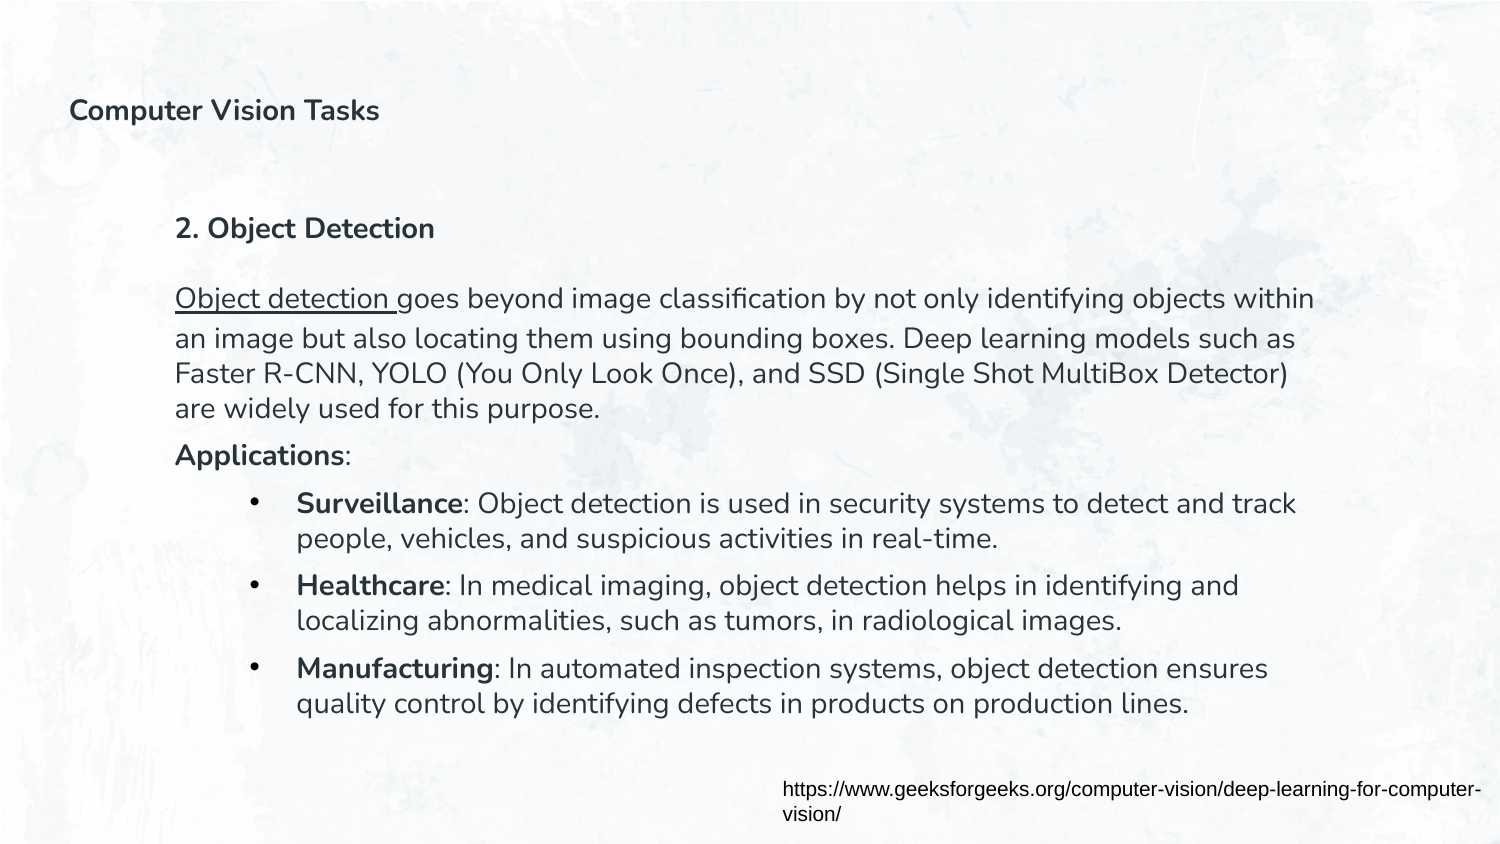

Computer Vision Tasks
2. Object Detection

Object detection goes beyond image classification by not only identifying objects within an image but also locating them using bounding boxes. Deep learning models such as Faster R-CNN, YOLO (You Only Look Once), and SSD (Single Shot MultiBox Detector) are widely used for this purpose.
Applications:
Surveillance: Object detection is used in security systems to detect and track people, vehicles, and suspicious activities in real-time.
Healthcare: In medical imaging, object detection helps in identifying and localizing abnormalities, such as tumors, in radiological images.
Manufacturing: In automated inspection systems, object detection ensures quality control by identifying defects in products on production lines.
https://www.geeksforgeeks.org/computer-vision/deep-learning-for-computer-vision/